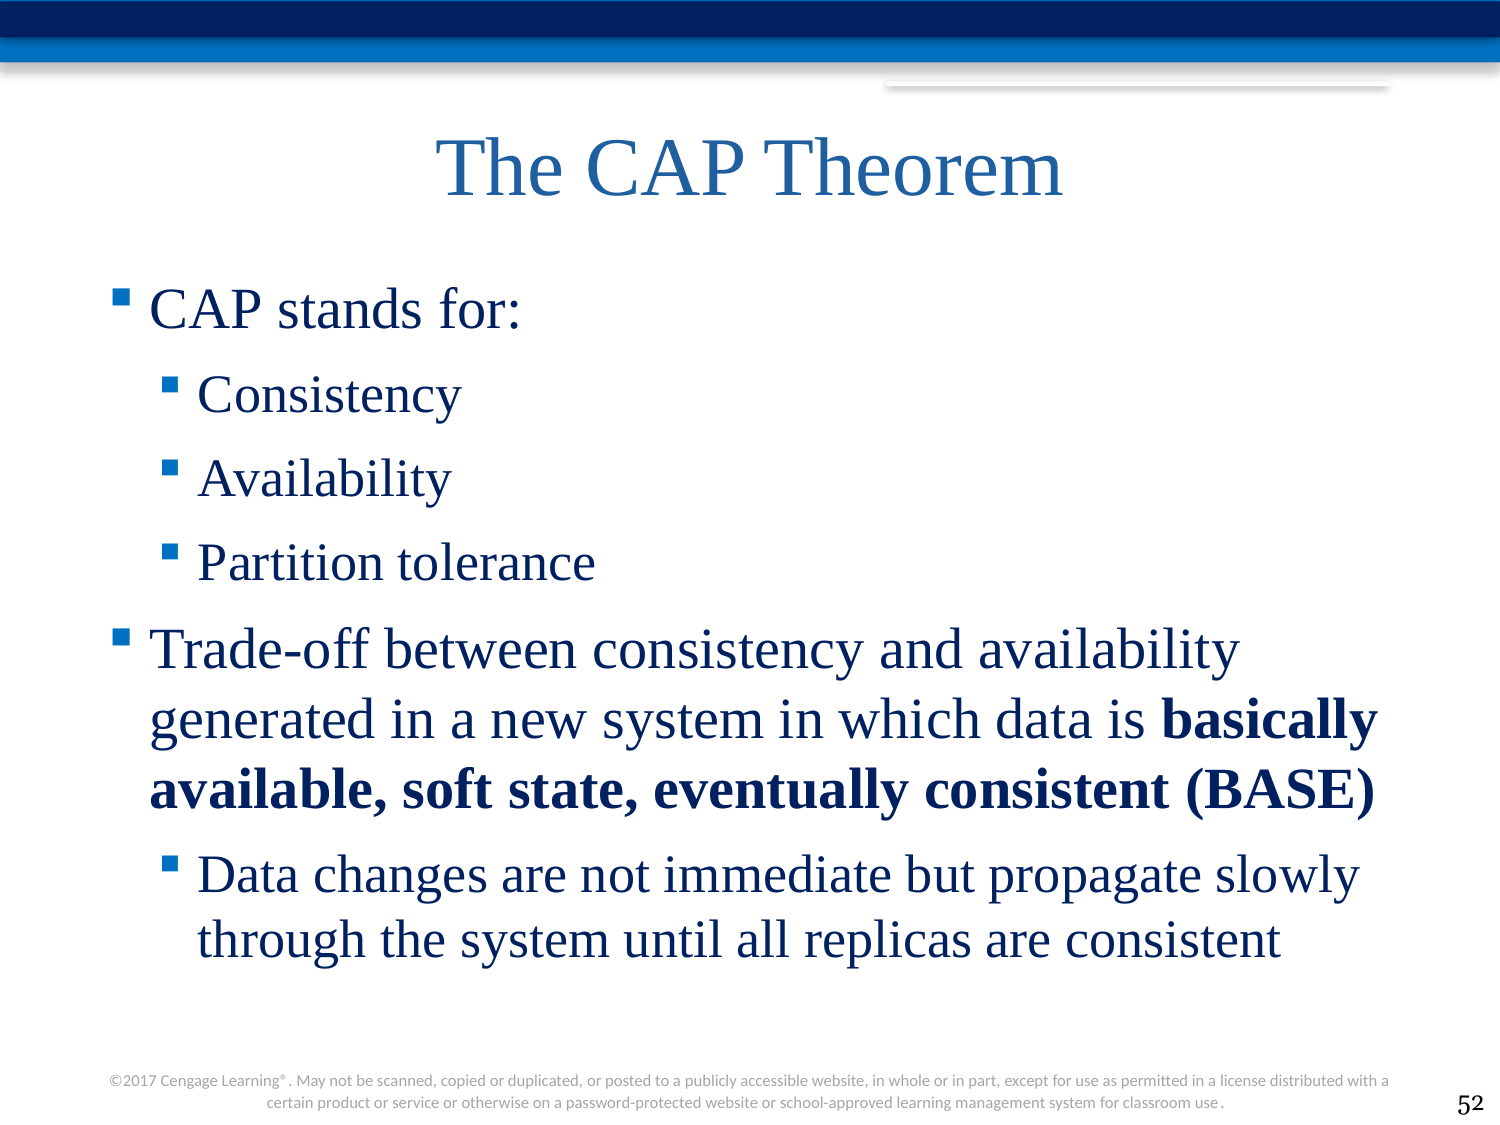

# The CAP Theorem
CAP stands for:
Consistency
Availability
Partition tolerance
Trade-off between consistency and availability generated in a new system in which data is basically available, soft state, eventually consistent (BASE)
Data changes are not immediate but propagate slowly through the system until all replicas are consistent
52